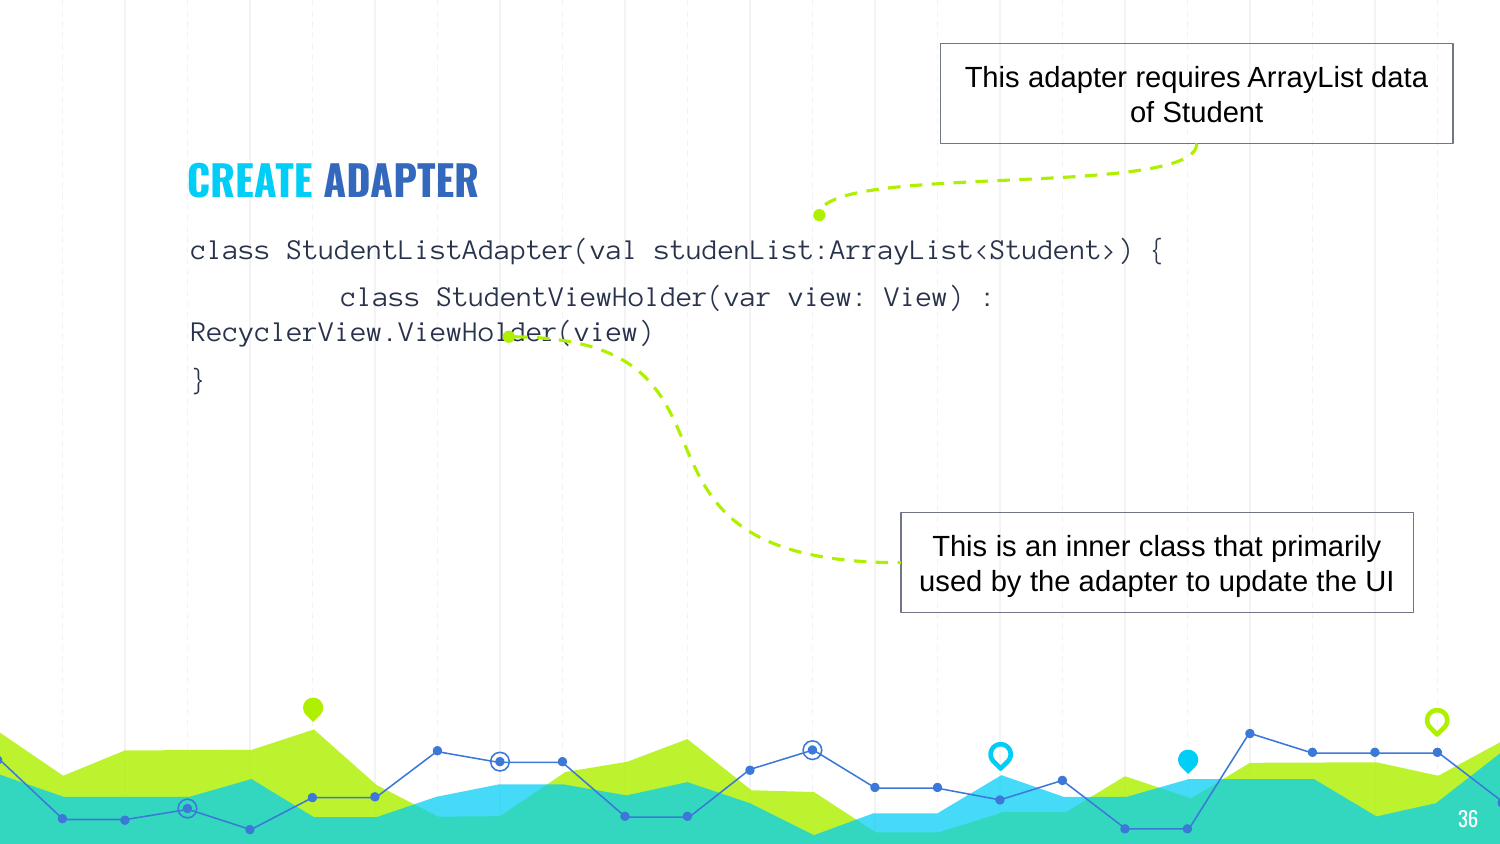

This adapter requires ArrayList data of Student
# CREATE ADAPTER
class StudentListAdapter(val studenList:ArrayList<Student>) {
	class StudentViewHolder(var view: View) : RecyclerView.ViewHolder(view)
}
This is an inner class that primarily used by the adapter to update the UI
36